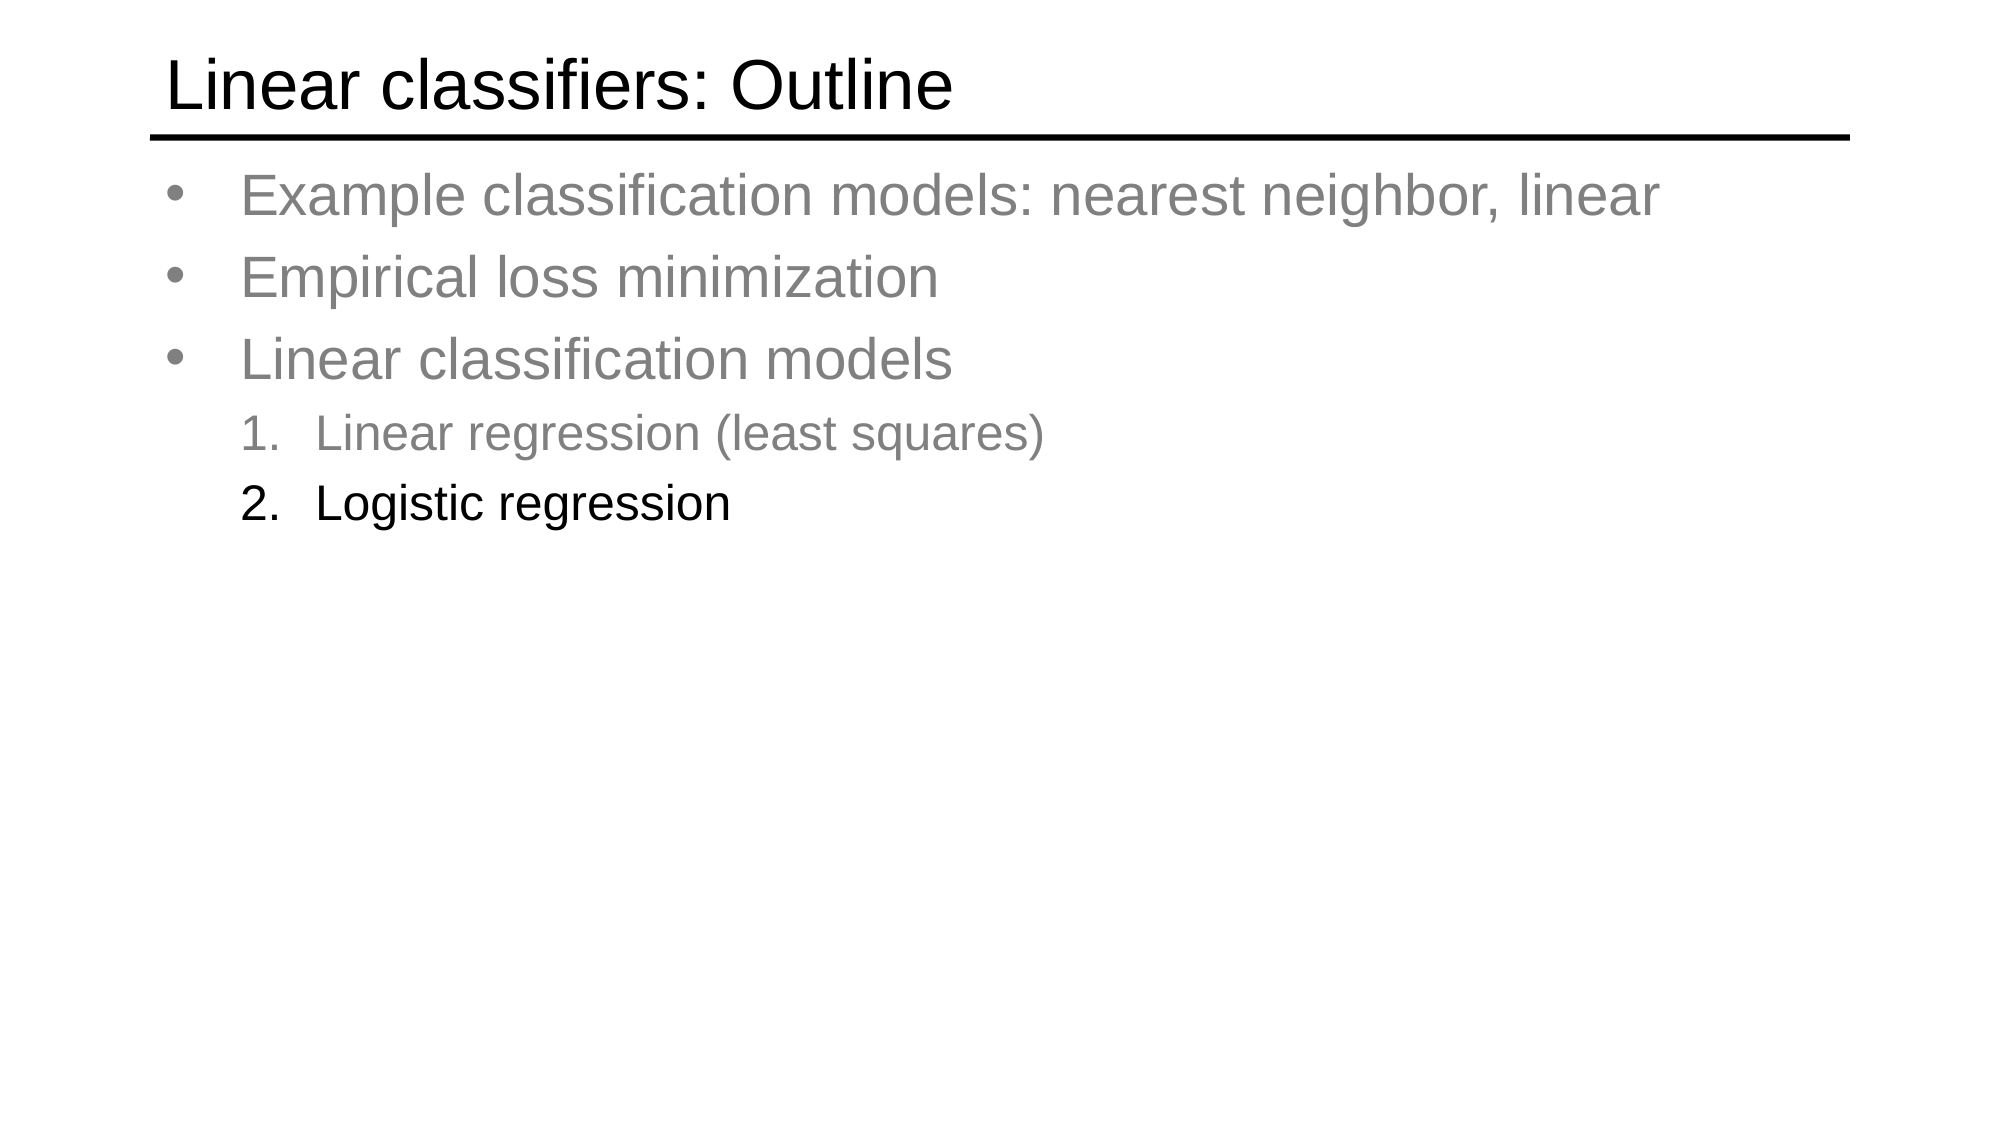

# Linear classifiers: Outline
Example classification models: nearest neighbor, linear
Empirical loss minimization
Linear classification models
Linear regression (least squares)
Logistic regression